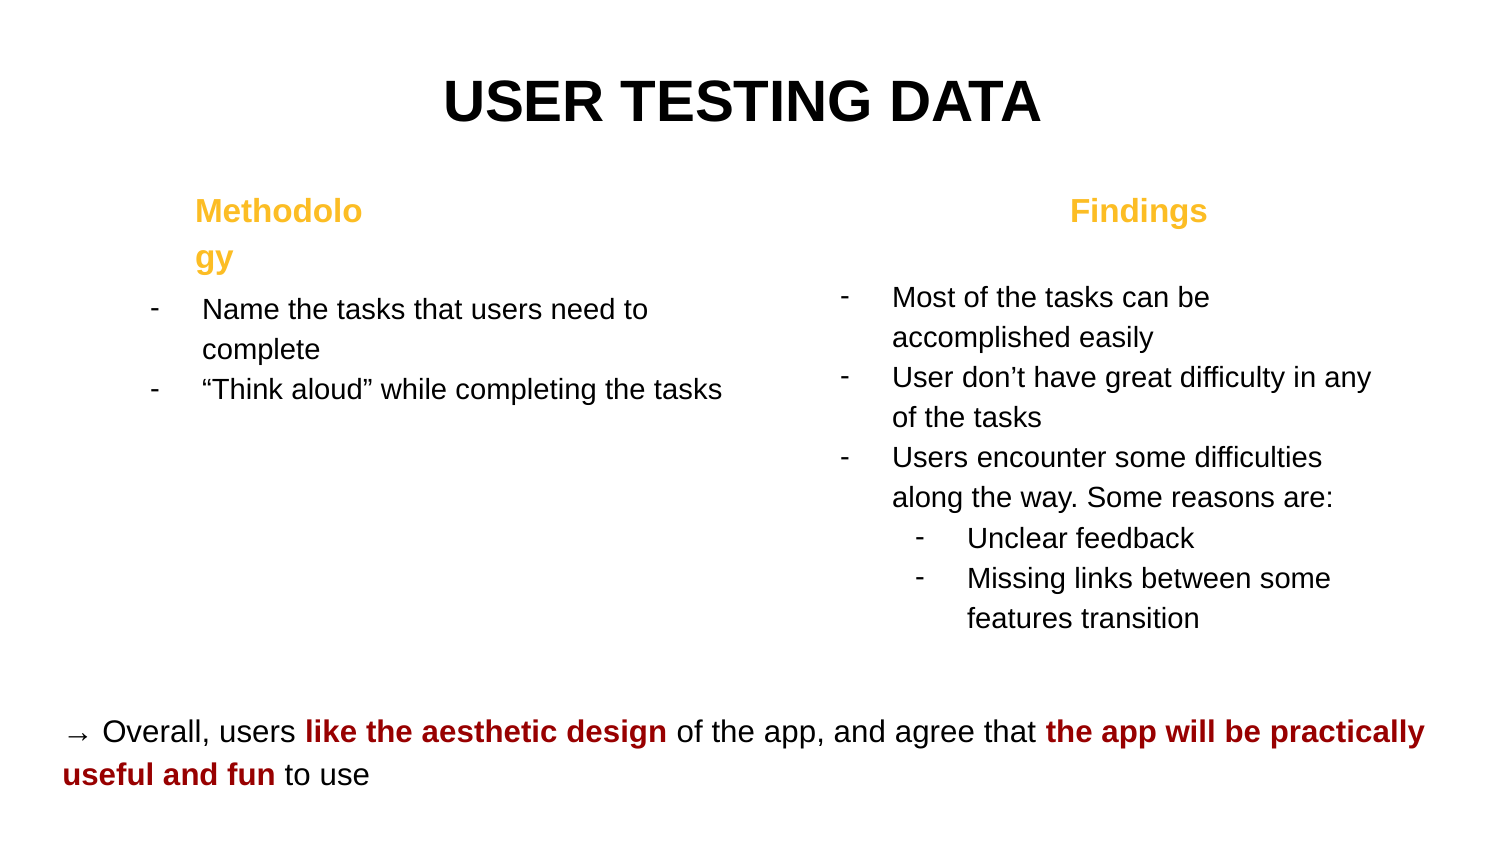

USER TESTING DATA
Methodology
Findings
Most of the tasks can be accomplished easily
User don’t have great difficulty in any of the tasks
Users encounter some difficulties along the way. Some reasons are:
Unclear feedback
Missing links between some features transition
Name the tasks that users need to complete
“Think aloud” while completing the tasks
→ Overall, users like the aesthetic design of the app, and agree that the app will be practically useful and fun to use